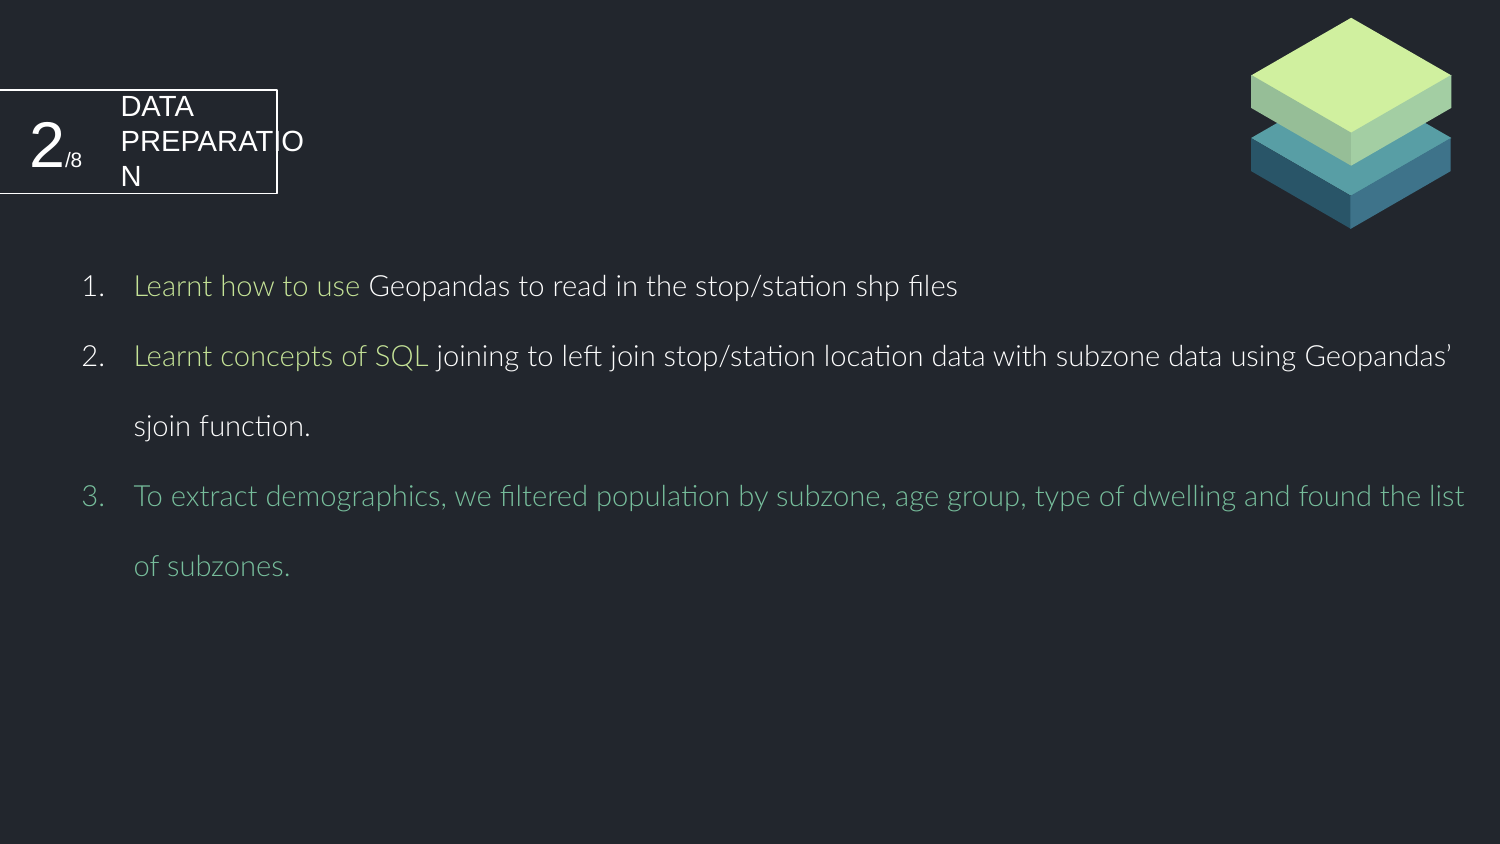

DATA
PREPARATION
# 2/8
Learnt how to use Geopandas to read in the stop/station shp files
Learnt concepts of SQL joining to left join stop/station location data with subzone data using Geopandas’ sjoin function.
To extract demographics, we filtered population by subzone, age group, type of dwelling and found the list of subzones.